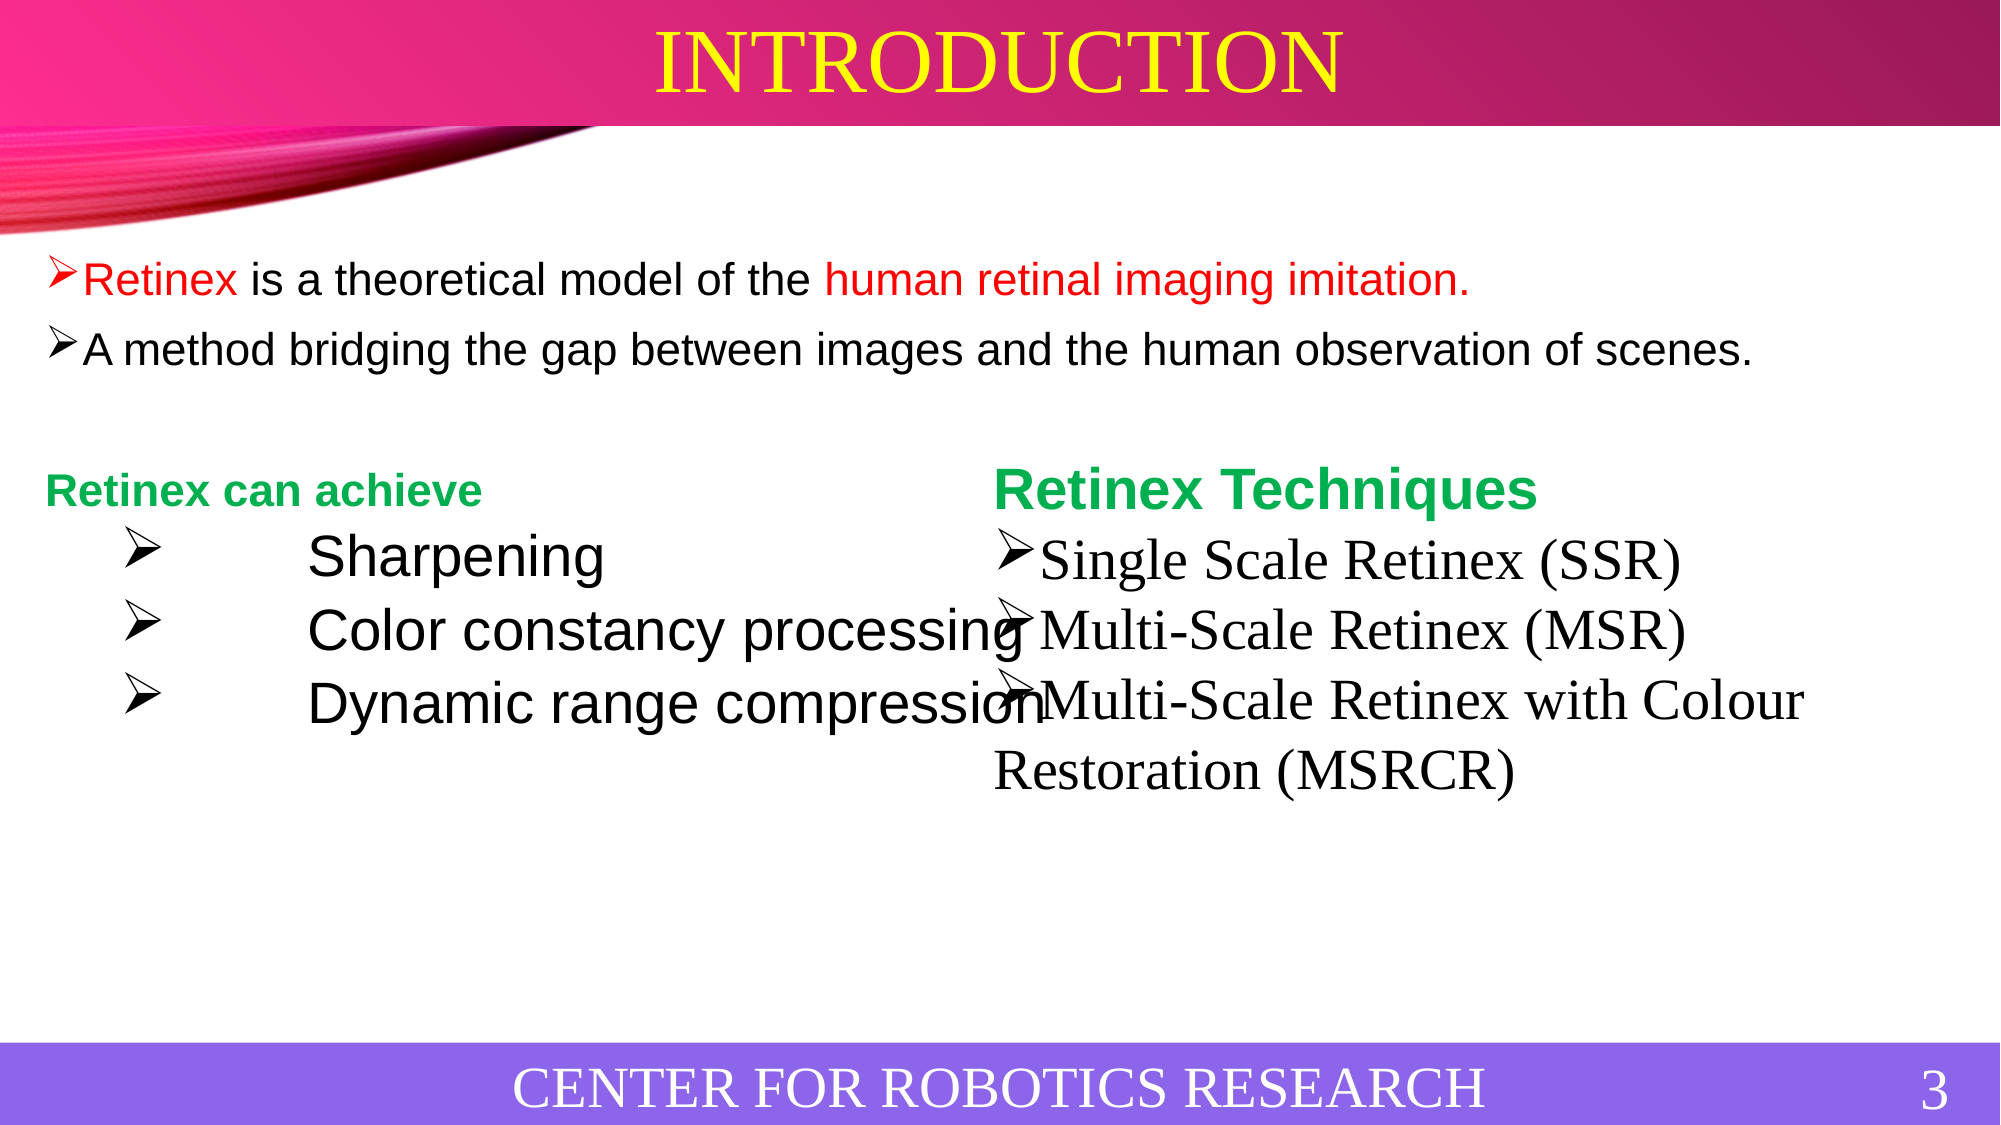

Introduction
Retinex is a theoretical model of the human retinal imaging imitation.
A method bridging the gap between images and the human observation of scenes.

Retinex can achieve
	Sharpening
	Color constancy processing
	Dynamic range compression

Retinex Techniques
Single Scale Retinex (SSR)
Multi-Scale Retinex (MSR)
Multi-Scale Retinex with Colour Restoration (MSRCR)

CENTER FOR ROBOTICS RESEARCH
3